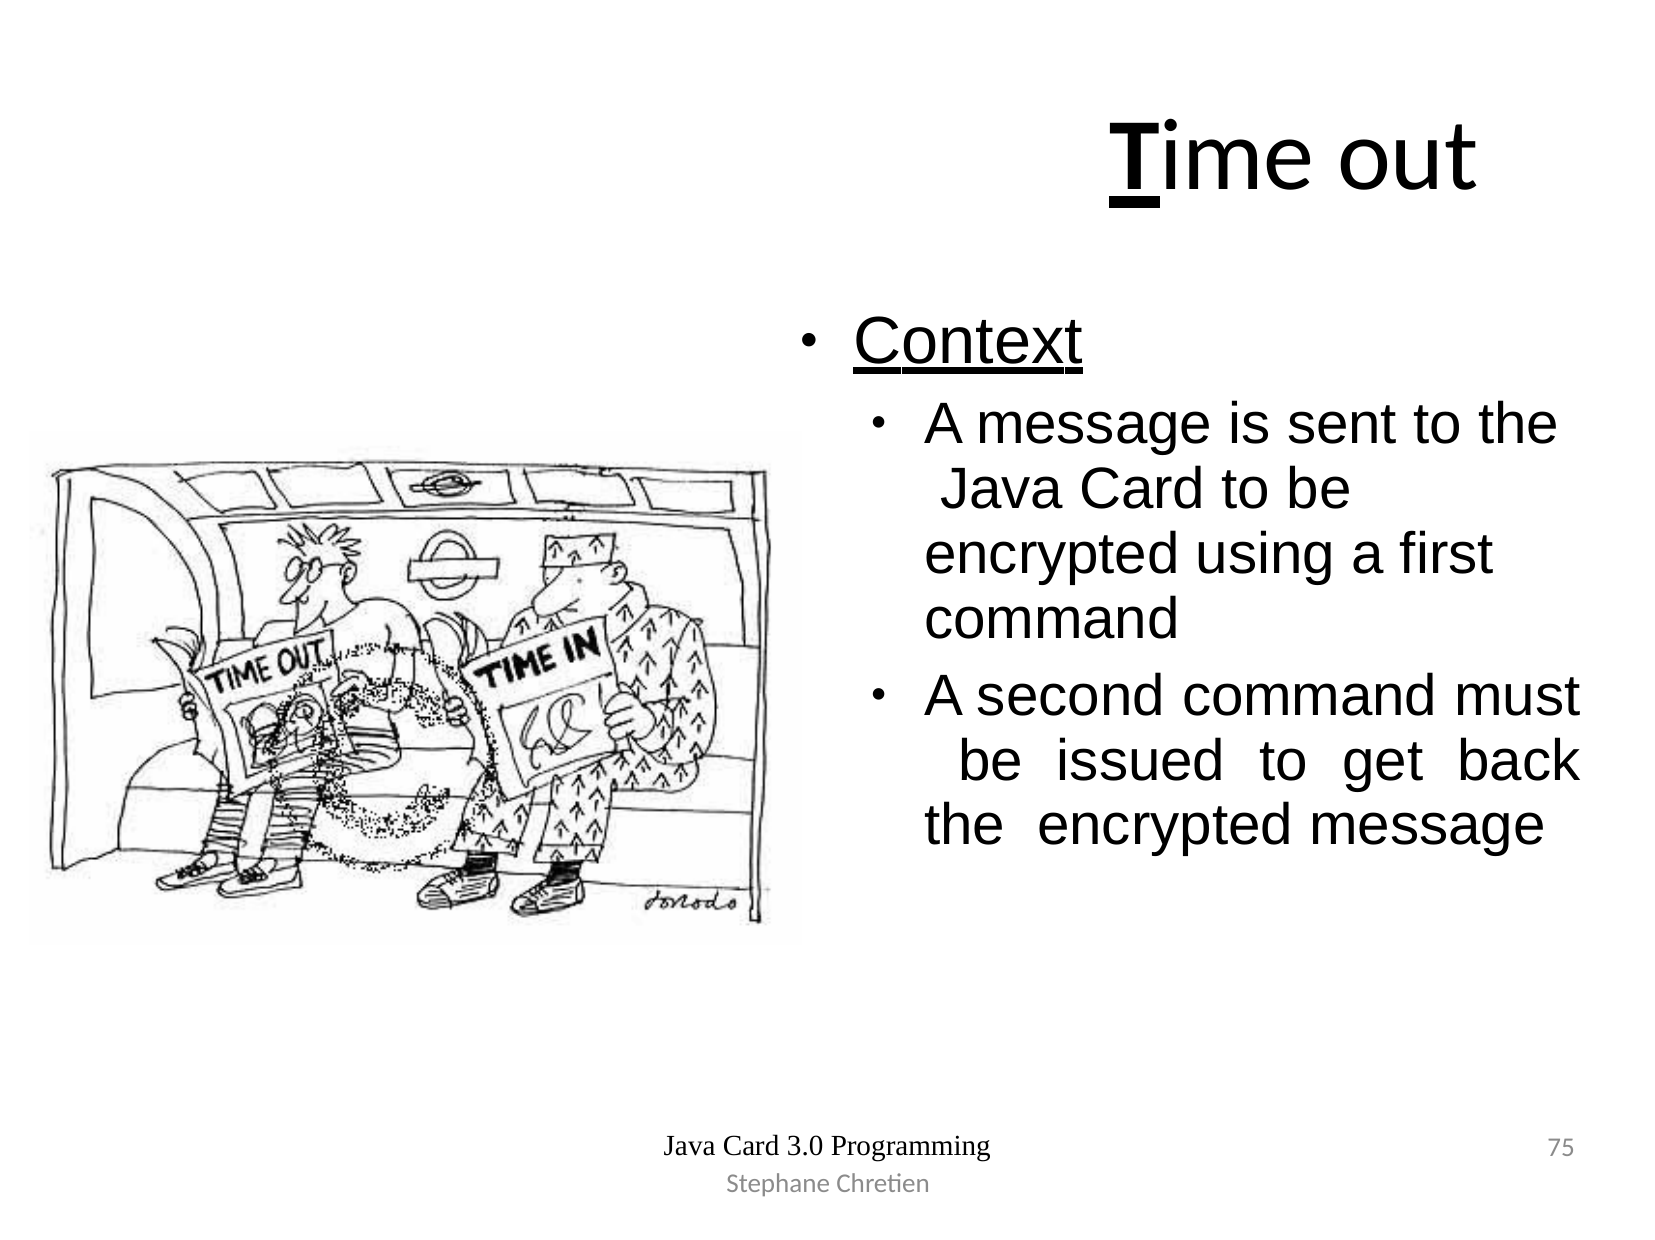

# Time out
Context
●
A message is sent to the  Java Card to be  encrypted using a first  command
A second command must  be issued to get back the  encrypted message
●

●
Java Card 3.0 Programming
75
Stephane Chretien